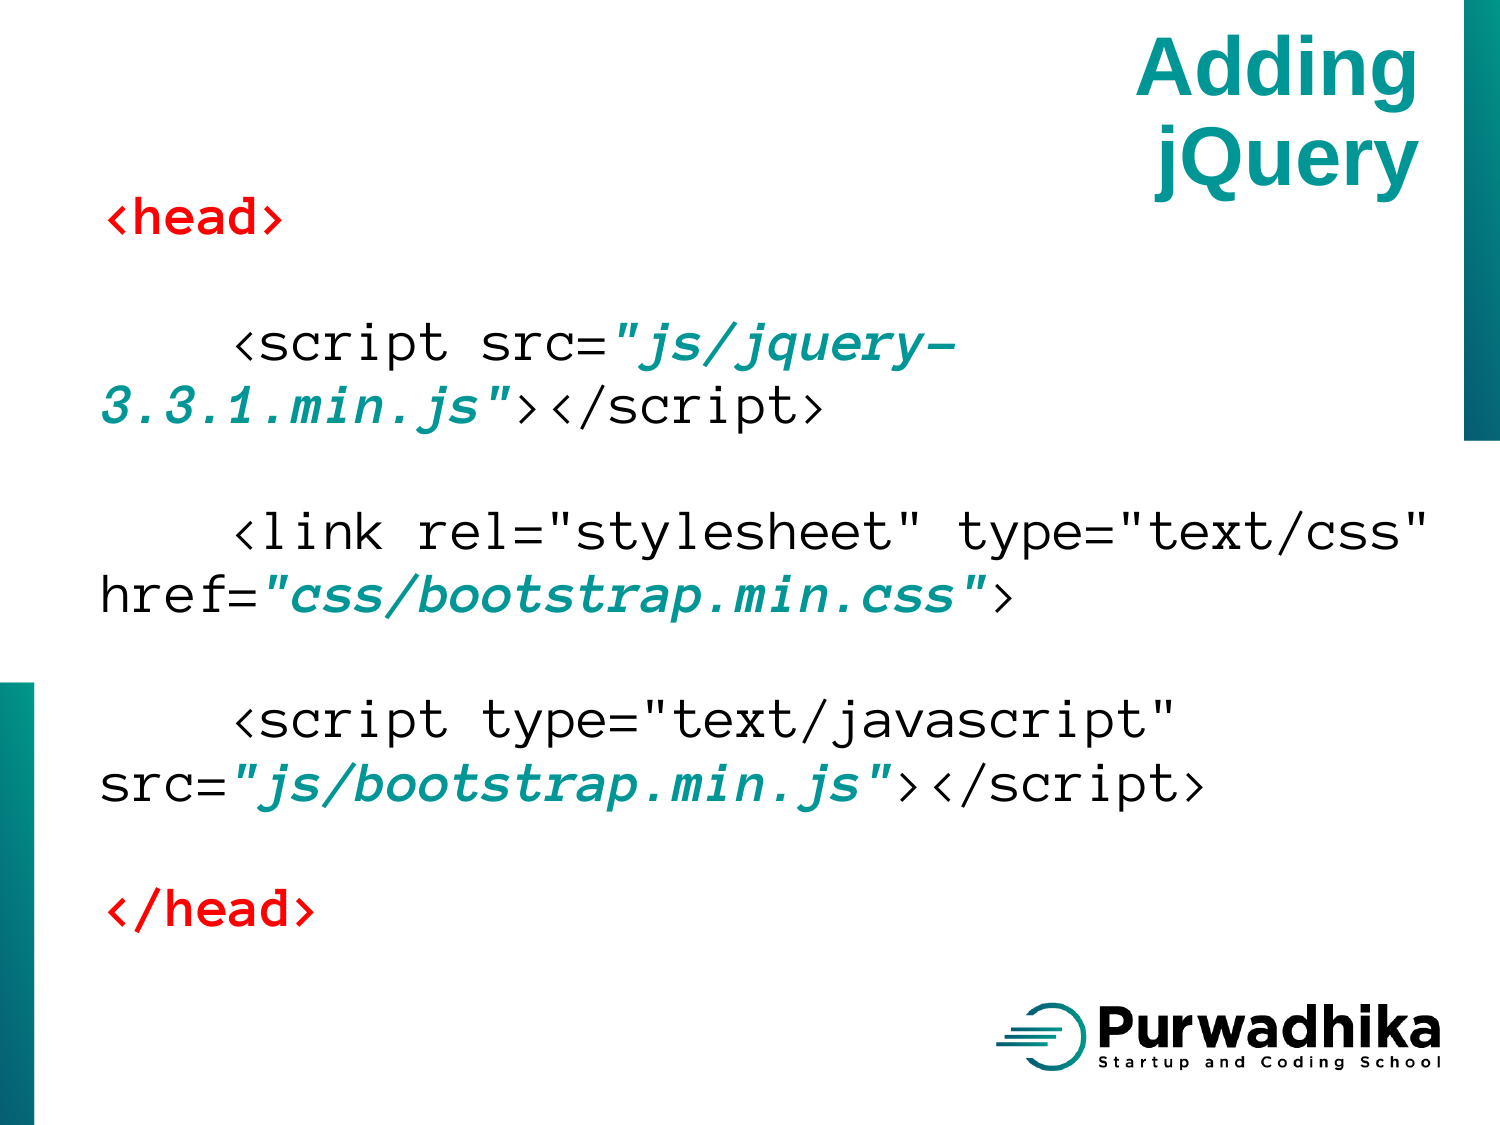

Adding jQuery
<head>

    <script src="js/jquery-3.3.1.min.js"></script>

    <link rel="stylesheet" type="text/css" href="css/bootstrap.min.css">

    <script type="text/javascript" src="js/bootstrap.min.js"></script>

</head>